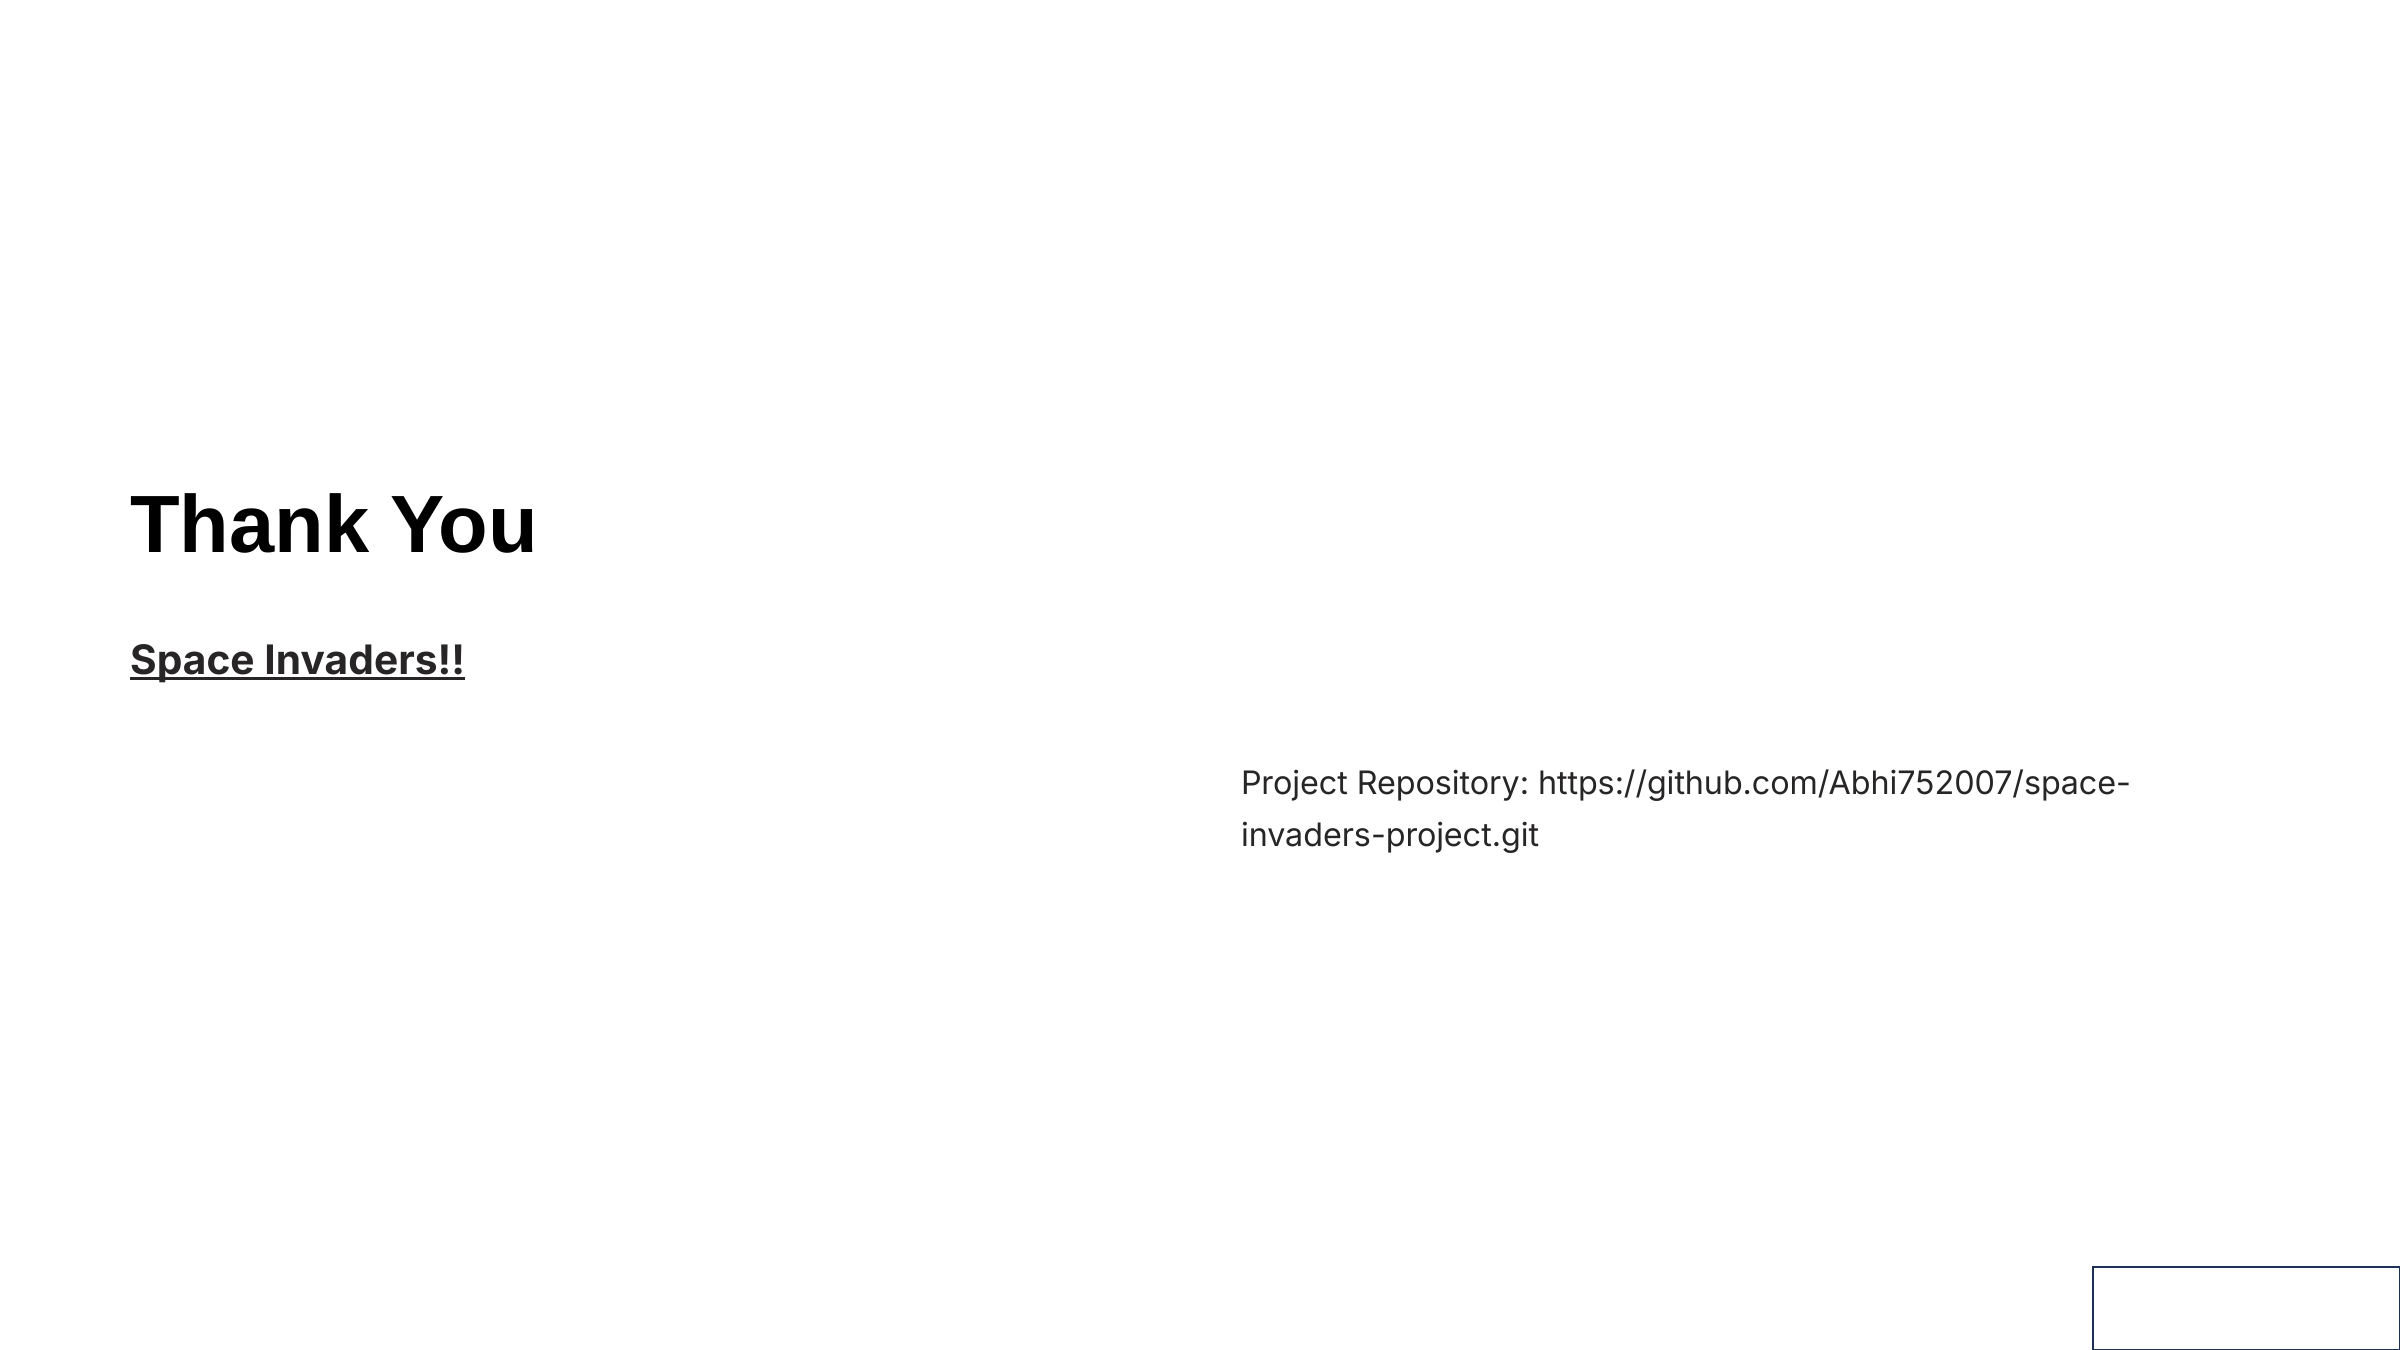

Thank You
Space Invaders!!

Project Repository: https://github.com/Abhi752007/space-invaders-project.git